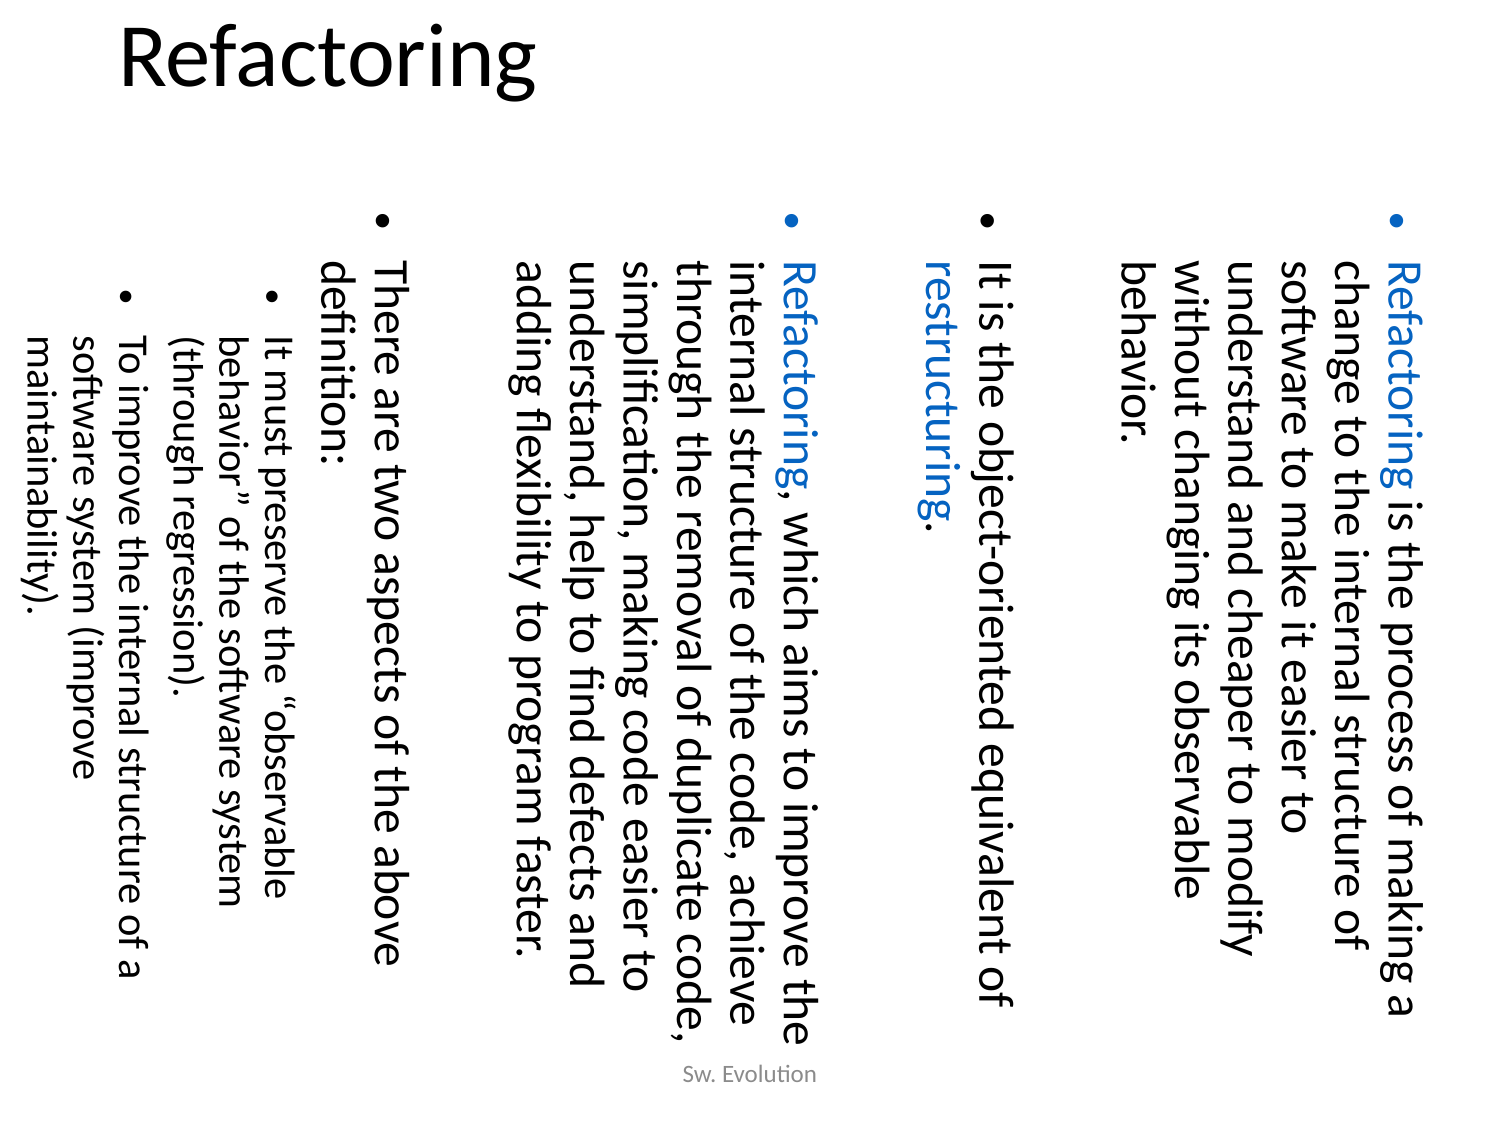

Refactoring
Refactoring is the process of making a change to the internal structure of software to make it easier to understand and cheaper to modify without changing its observable behavior.

It is the object-oriented equivalent of restructuring.

Refactoring, which aims to improve the internal structure of the code, achieve through the removal of duplicate code, simplification, making code easier to understand, help to find defects and adding flexibility to program faster.

There are two aspects of the above definition:
It must preserve the “observable behavior” of the software system (through regression).
To improve the internal structure of a software system (improve maintainability).
Sw. Evolution